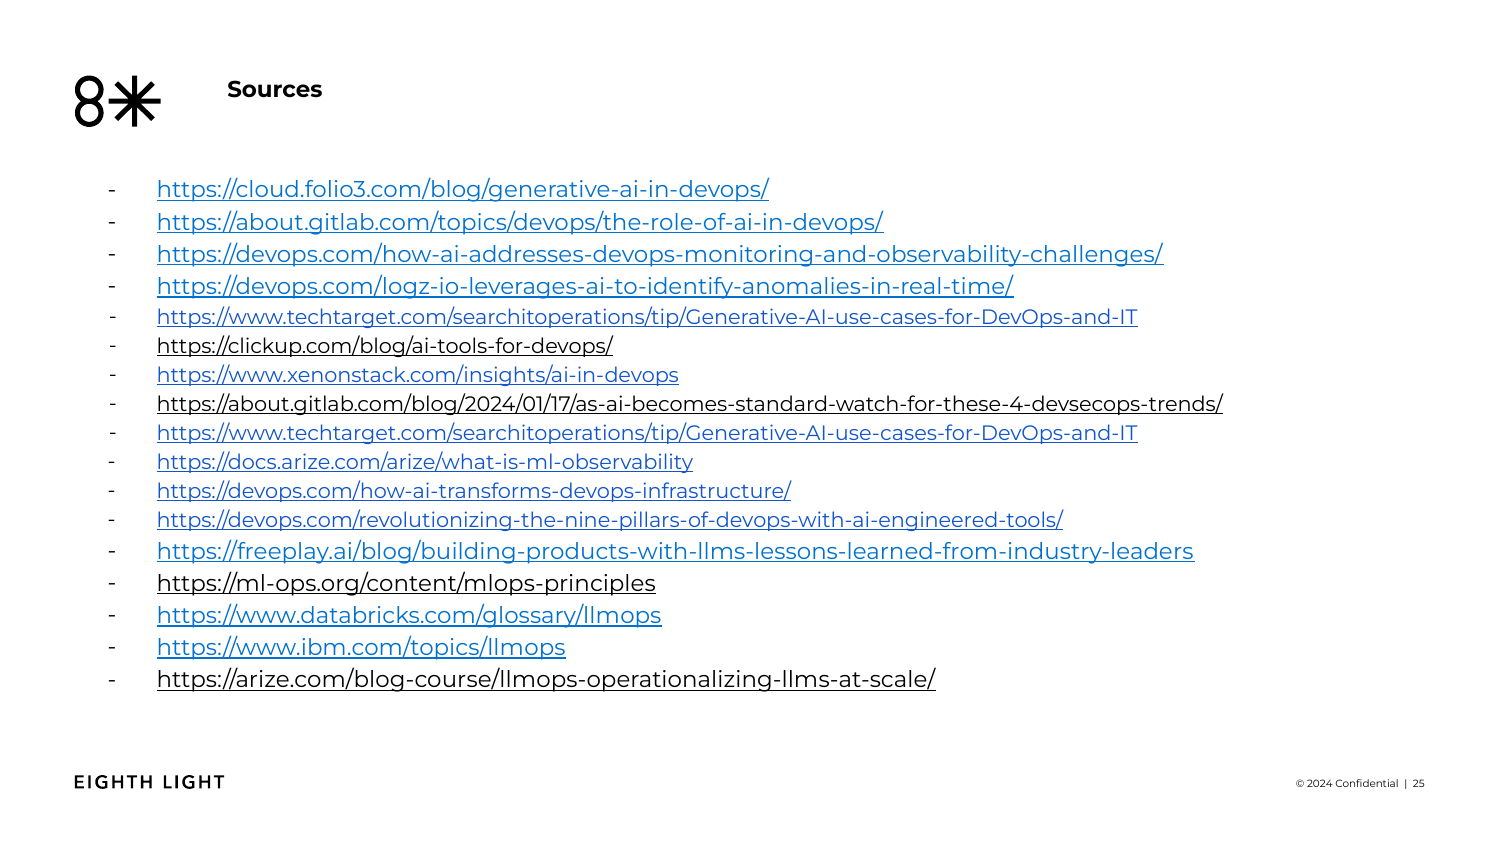

Sources
# https://cloud.folio3.com/blog/generative-ai-in-devops/
https://about.gitlab.com/topics/devops/the-role-of-ai-in-devops/
https://devops.com/how-ai-addresses-devops-monitoring-and-observability-challenges/
https://devops.com/logz-io-leverages-ai-to-identify-anomalies-in-real-time/
https://www.techtarget.com/searchitoperations/tip/Generative-AI-use-cases-for-DevOps-and-IT
https://clickup.com/blog/ai-tools-for-devops/
https://www.xenonstack.com/insights/ai-in-devops
https://about.gitlab.com/blog/2024/01/17/as-ai-becomes-standard-watch-for-these-4-devsecops-trends/
https://www.techtarget.com/searchitoperations/tip/Generative-AI-use-cases-for-DevOps-and-IT
https://docs.arize.com/arize/what-is-ml-observability
https://devops.com/how-ai-transforms-devops-infrastructure/
https://devops.com/revolutionizing-the-nine-pillars-of-devops-with-ai-engineered-tools/
https://freeplay.ai/blog/building-products-with-llms-lessons-learned-from-industry-leaders
https://ml-ops.org/content/mlops-principles
https://www.databricks.com/glossary/llmops
https://www.ibm.com/topics/llmops
https://arize.com/blog-course/llmops-operationalizing-llms-at-scale/